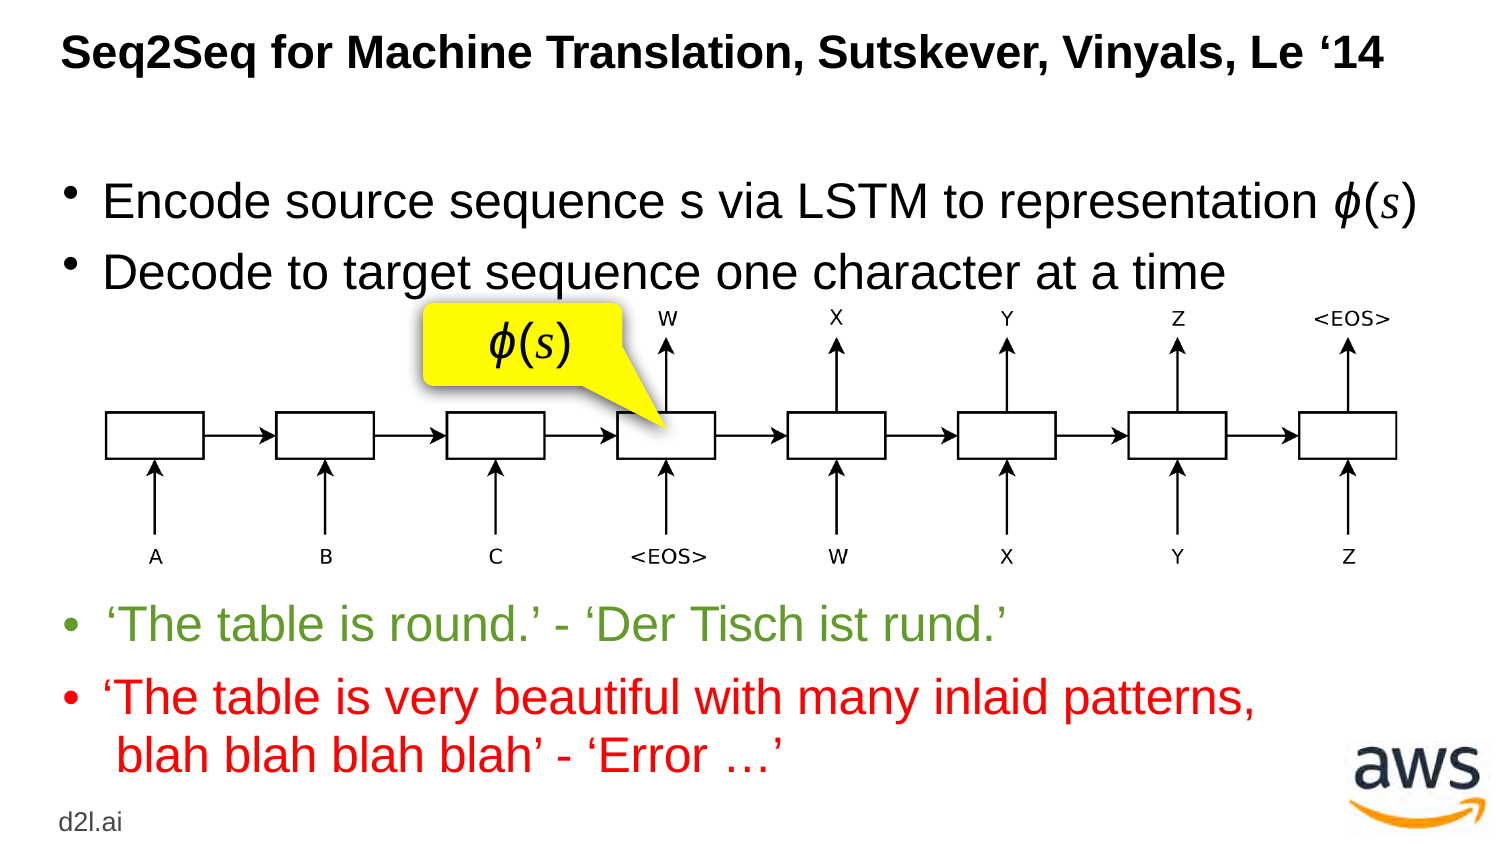

# Seq2Seq for Machine Translation, Sutskever, Vinyals, Le ‘14
Encode source sequence s via LSTM to representation ϕ(s)
Decode to target sequence one character at a time
ϕ(s)

•	‘The table is round.’ - ‘Der Tisch ist rund.’
•	‘The table is very beautiful with many inlaid patterns,  blah blah blah blah’ - ‘Error …’
d2l.ai